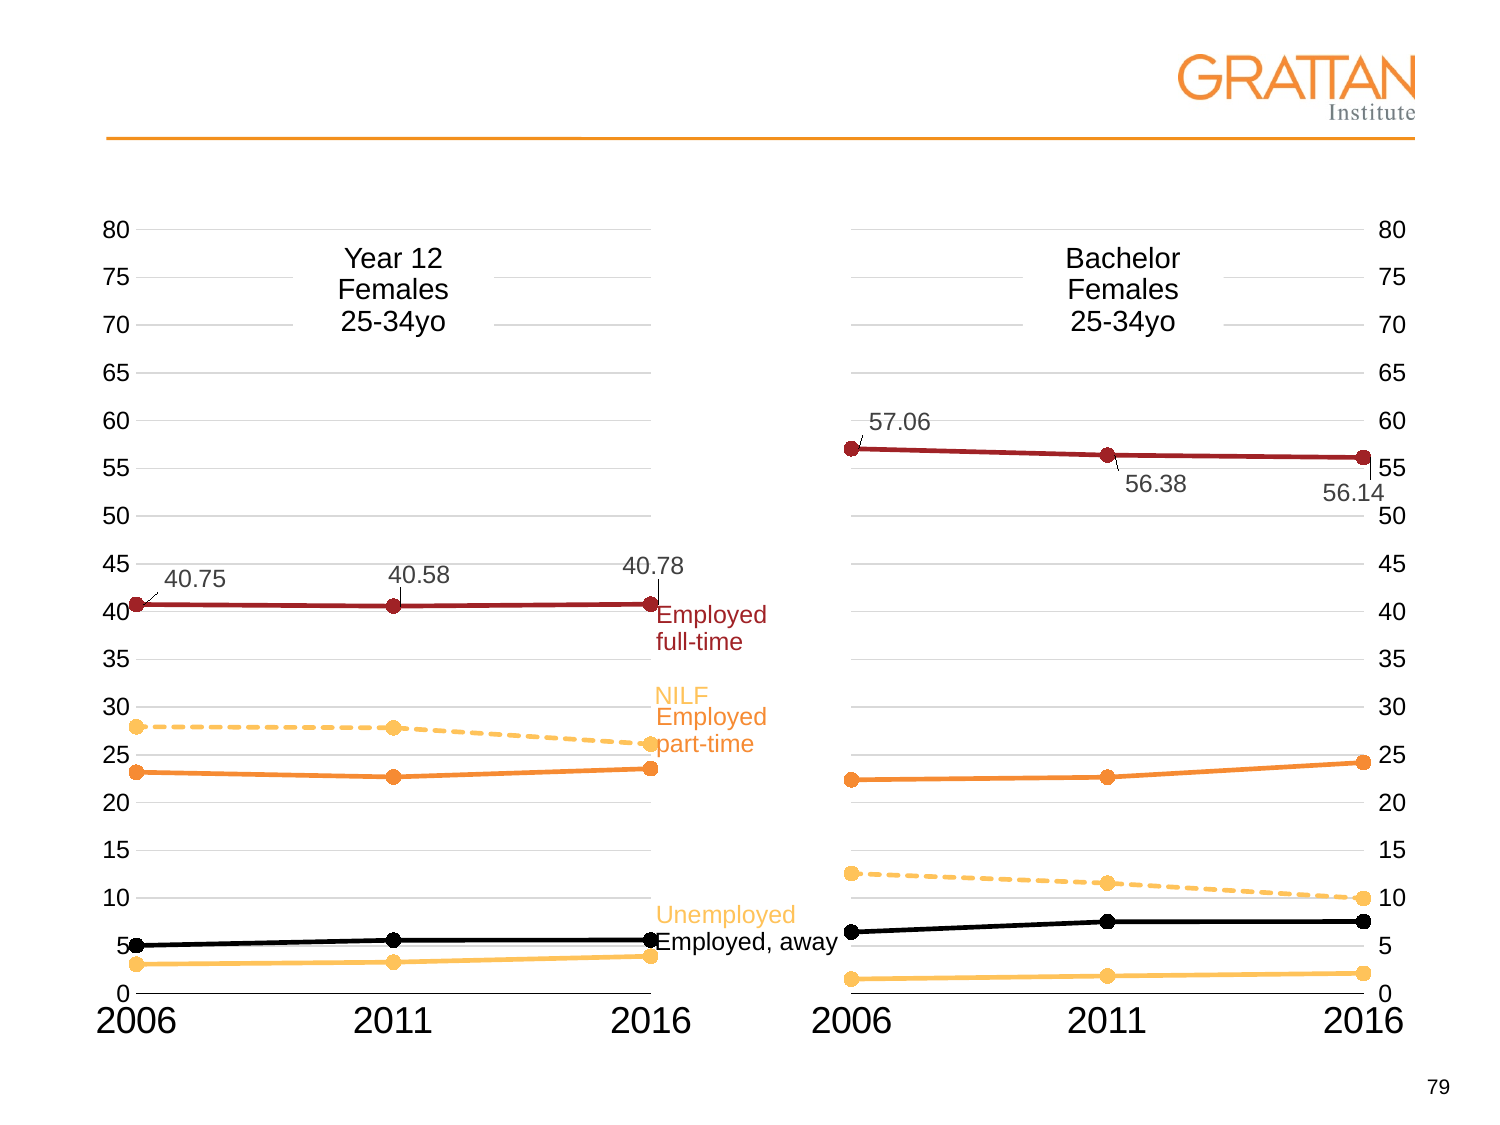

#

### Chart

| Category | FT | PT | Away | Unemp | NILF |
|---|---|---|---|---|---|
| 2006 | 40.754144333215876 | 23.184246399455667 | 5.039413621481067 | 3.083388730300709 | 27.938806915546685 |
| 2011 | 40.57679354656136 | 22.686562473522034 | 5.59931009052009 | 3.2992056590521925 | 27.838128230344324 |
| 2016 | 40.78206038676316 | 23.5567835400961 | 5.616838437197136 | 3.9214698538177934 | 26.12284778212582 |

### Chart

| Category | FT | PT | Away | Unemp | NILF |
|---|---|---|---|---|---|
| 2006 | 57.0576007528659 | 22.391236096198988 | 6.444773554446195 | 1.5273523112815857 | 12.579037285207315 |
| 2011 | 56.38371142941851 | 22.660812284502427 | 7.535771065934638 | 1.8518147583586568 | 11.567890461785776 |
| 2016 | 56.13892412863409 | 24.20244309276677 | 7.54961700036114 | 2.135256304506985 | 9.973759473731006 |
Year 12
Females
25-34yo
Bachelor
Females
25-34yo
Employed
full-time
NILF
Employed
part-time
Unemployed
Employed, away